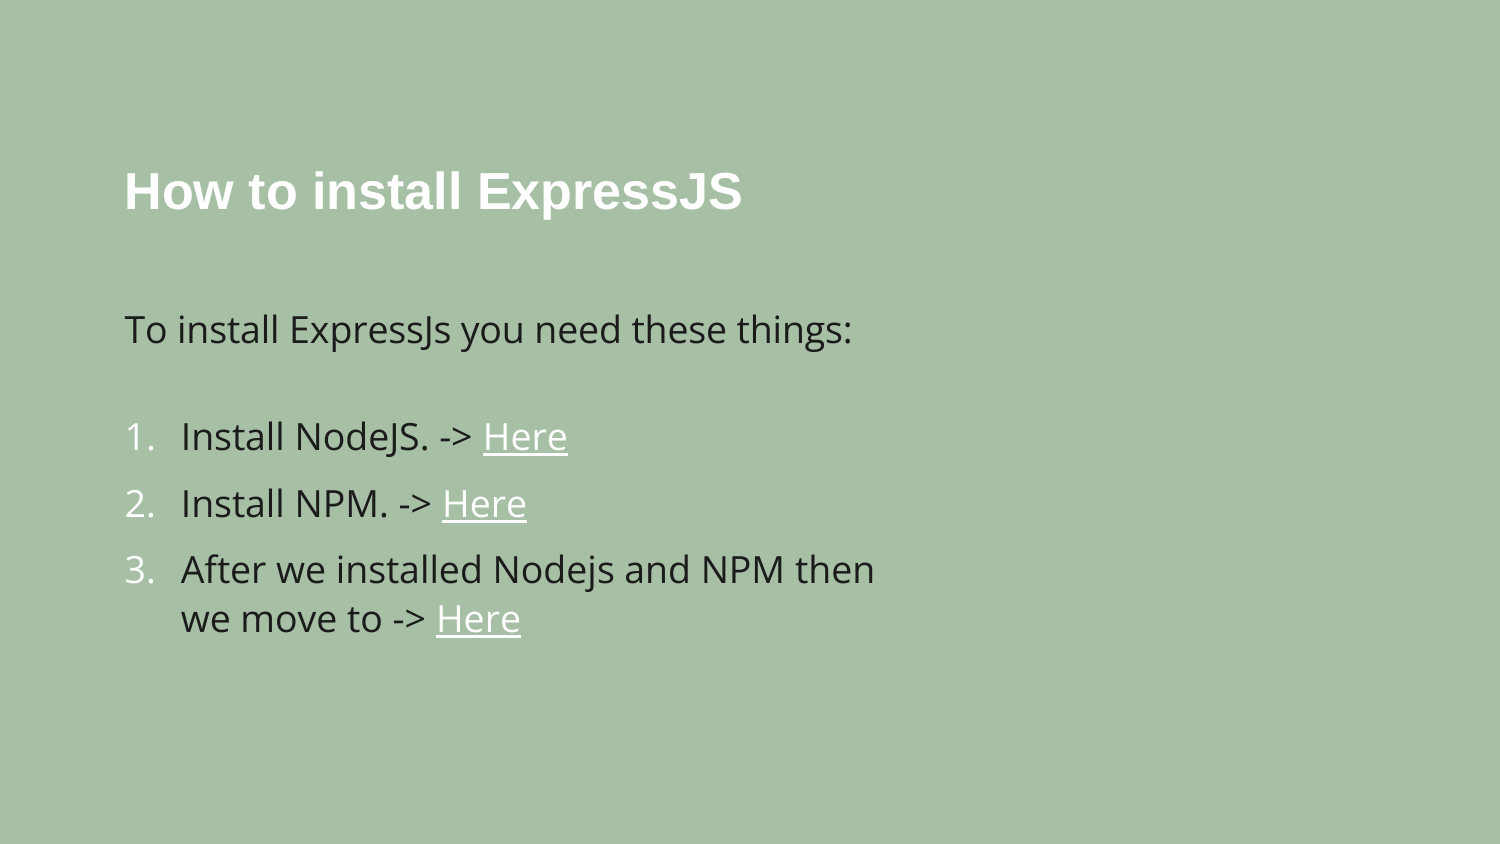

# How to install ExpressJS
To install ExpressJs you need these things:

Install NodeJS. -> Here
Install NPM. -> Here
After we installed Nodejs and NPM then we move to -> Here